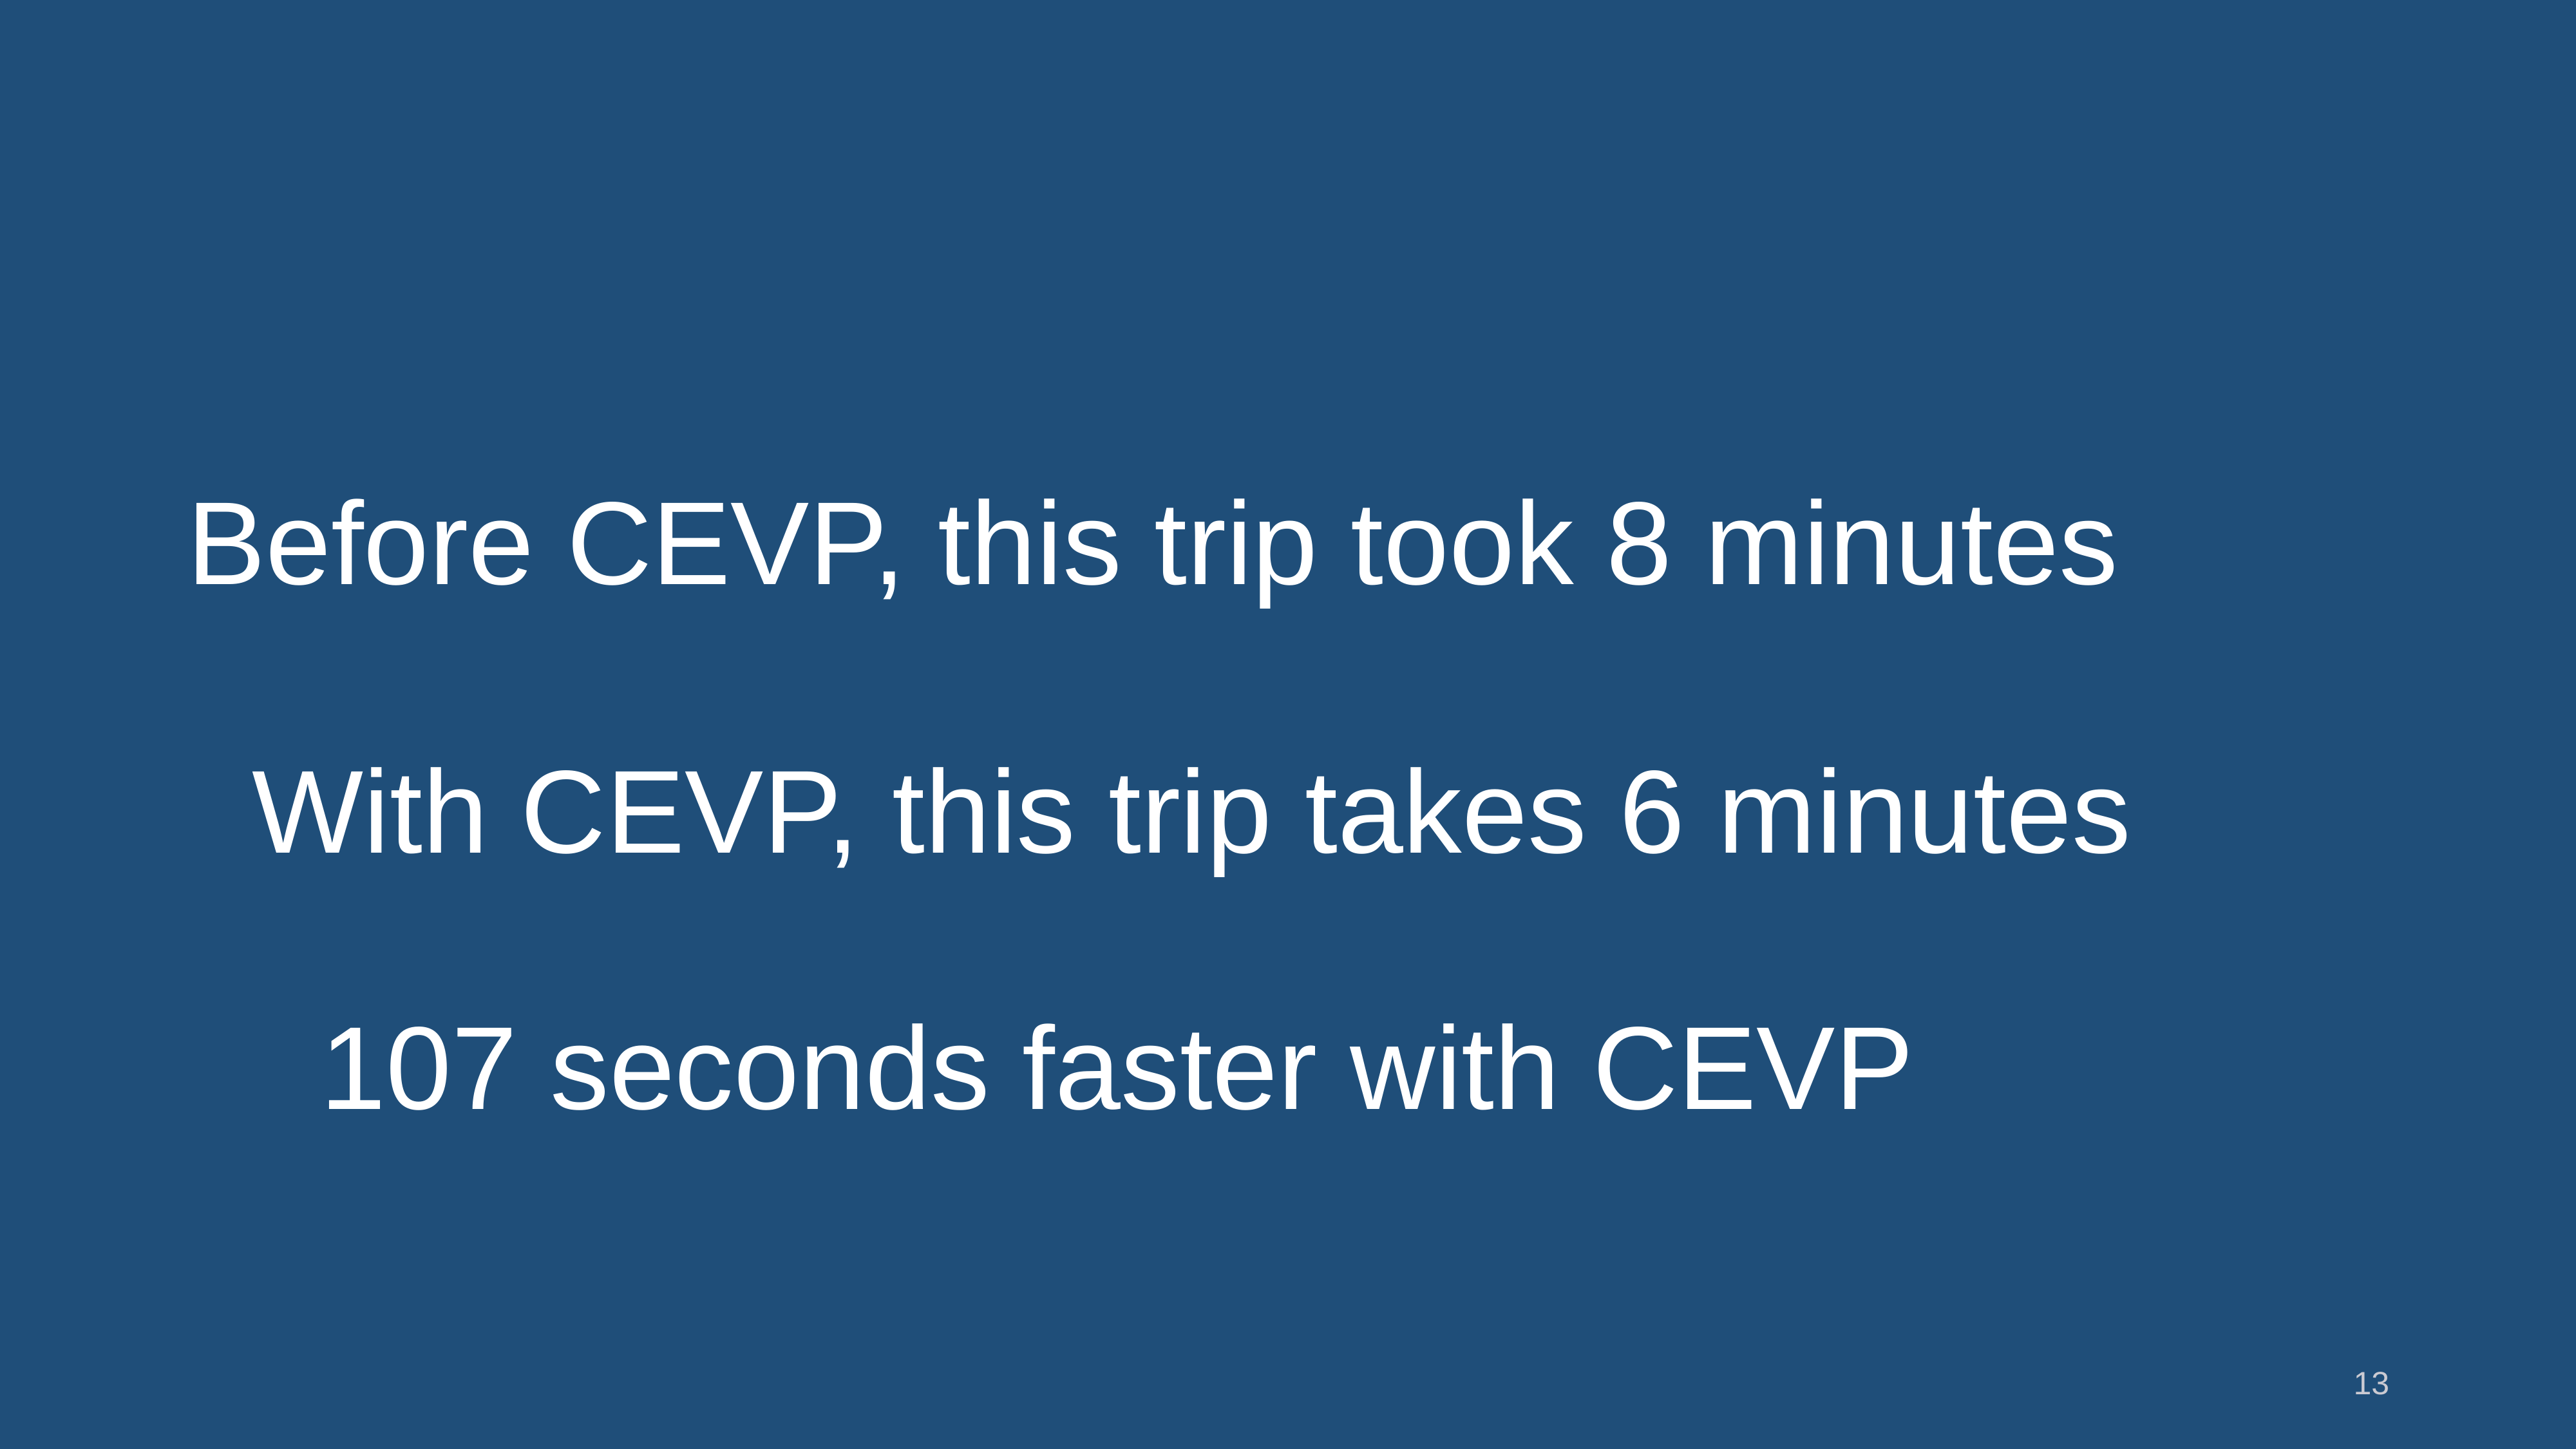

# Before CEVP, this trip took 8 minutes
  With CEVP, this trip takes 6 minutes
  107 seconds faster with CEVP
13